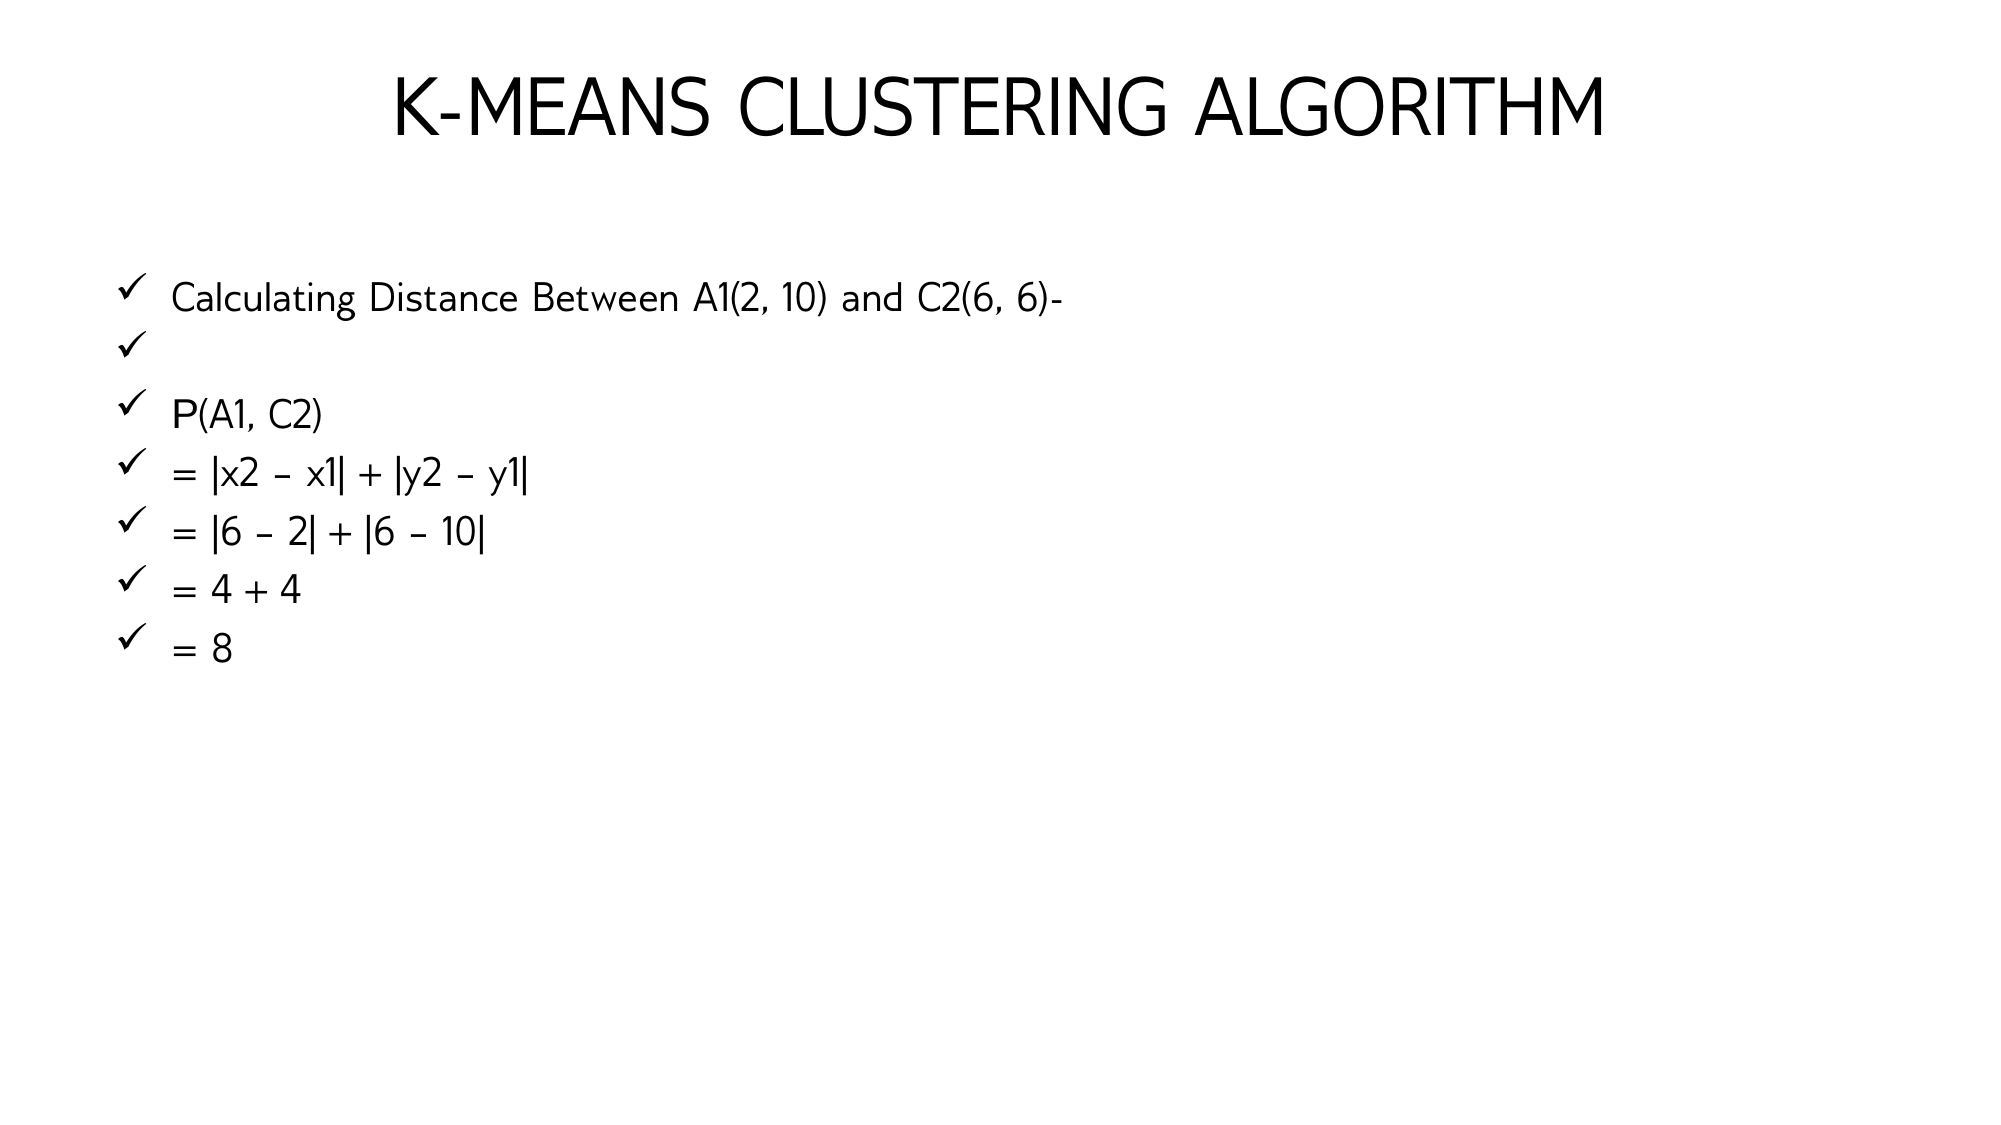

# K-MEANS CLUSTERING ALGORITHM
Calculating Distance Between A1(2, 10) and C2(6, 6)-

Ρ(A1, C2)
= |x2 – x1| + |y2 – y1|
= |6 – 2| + |6 – 10|
= 4 + 4
= 8